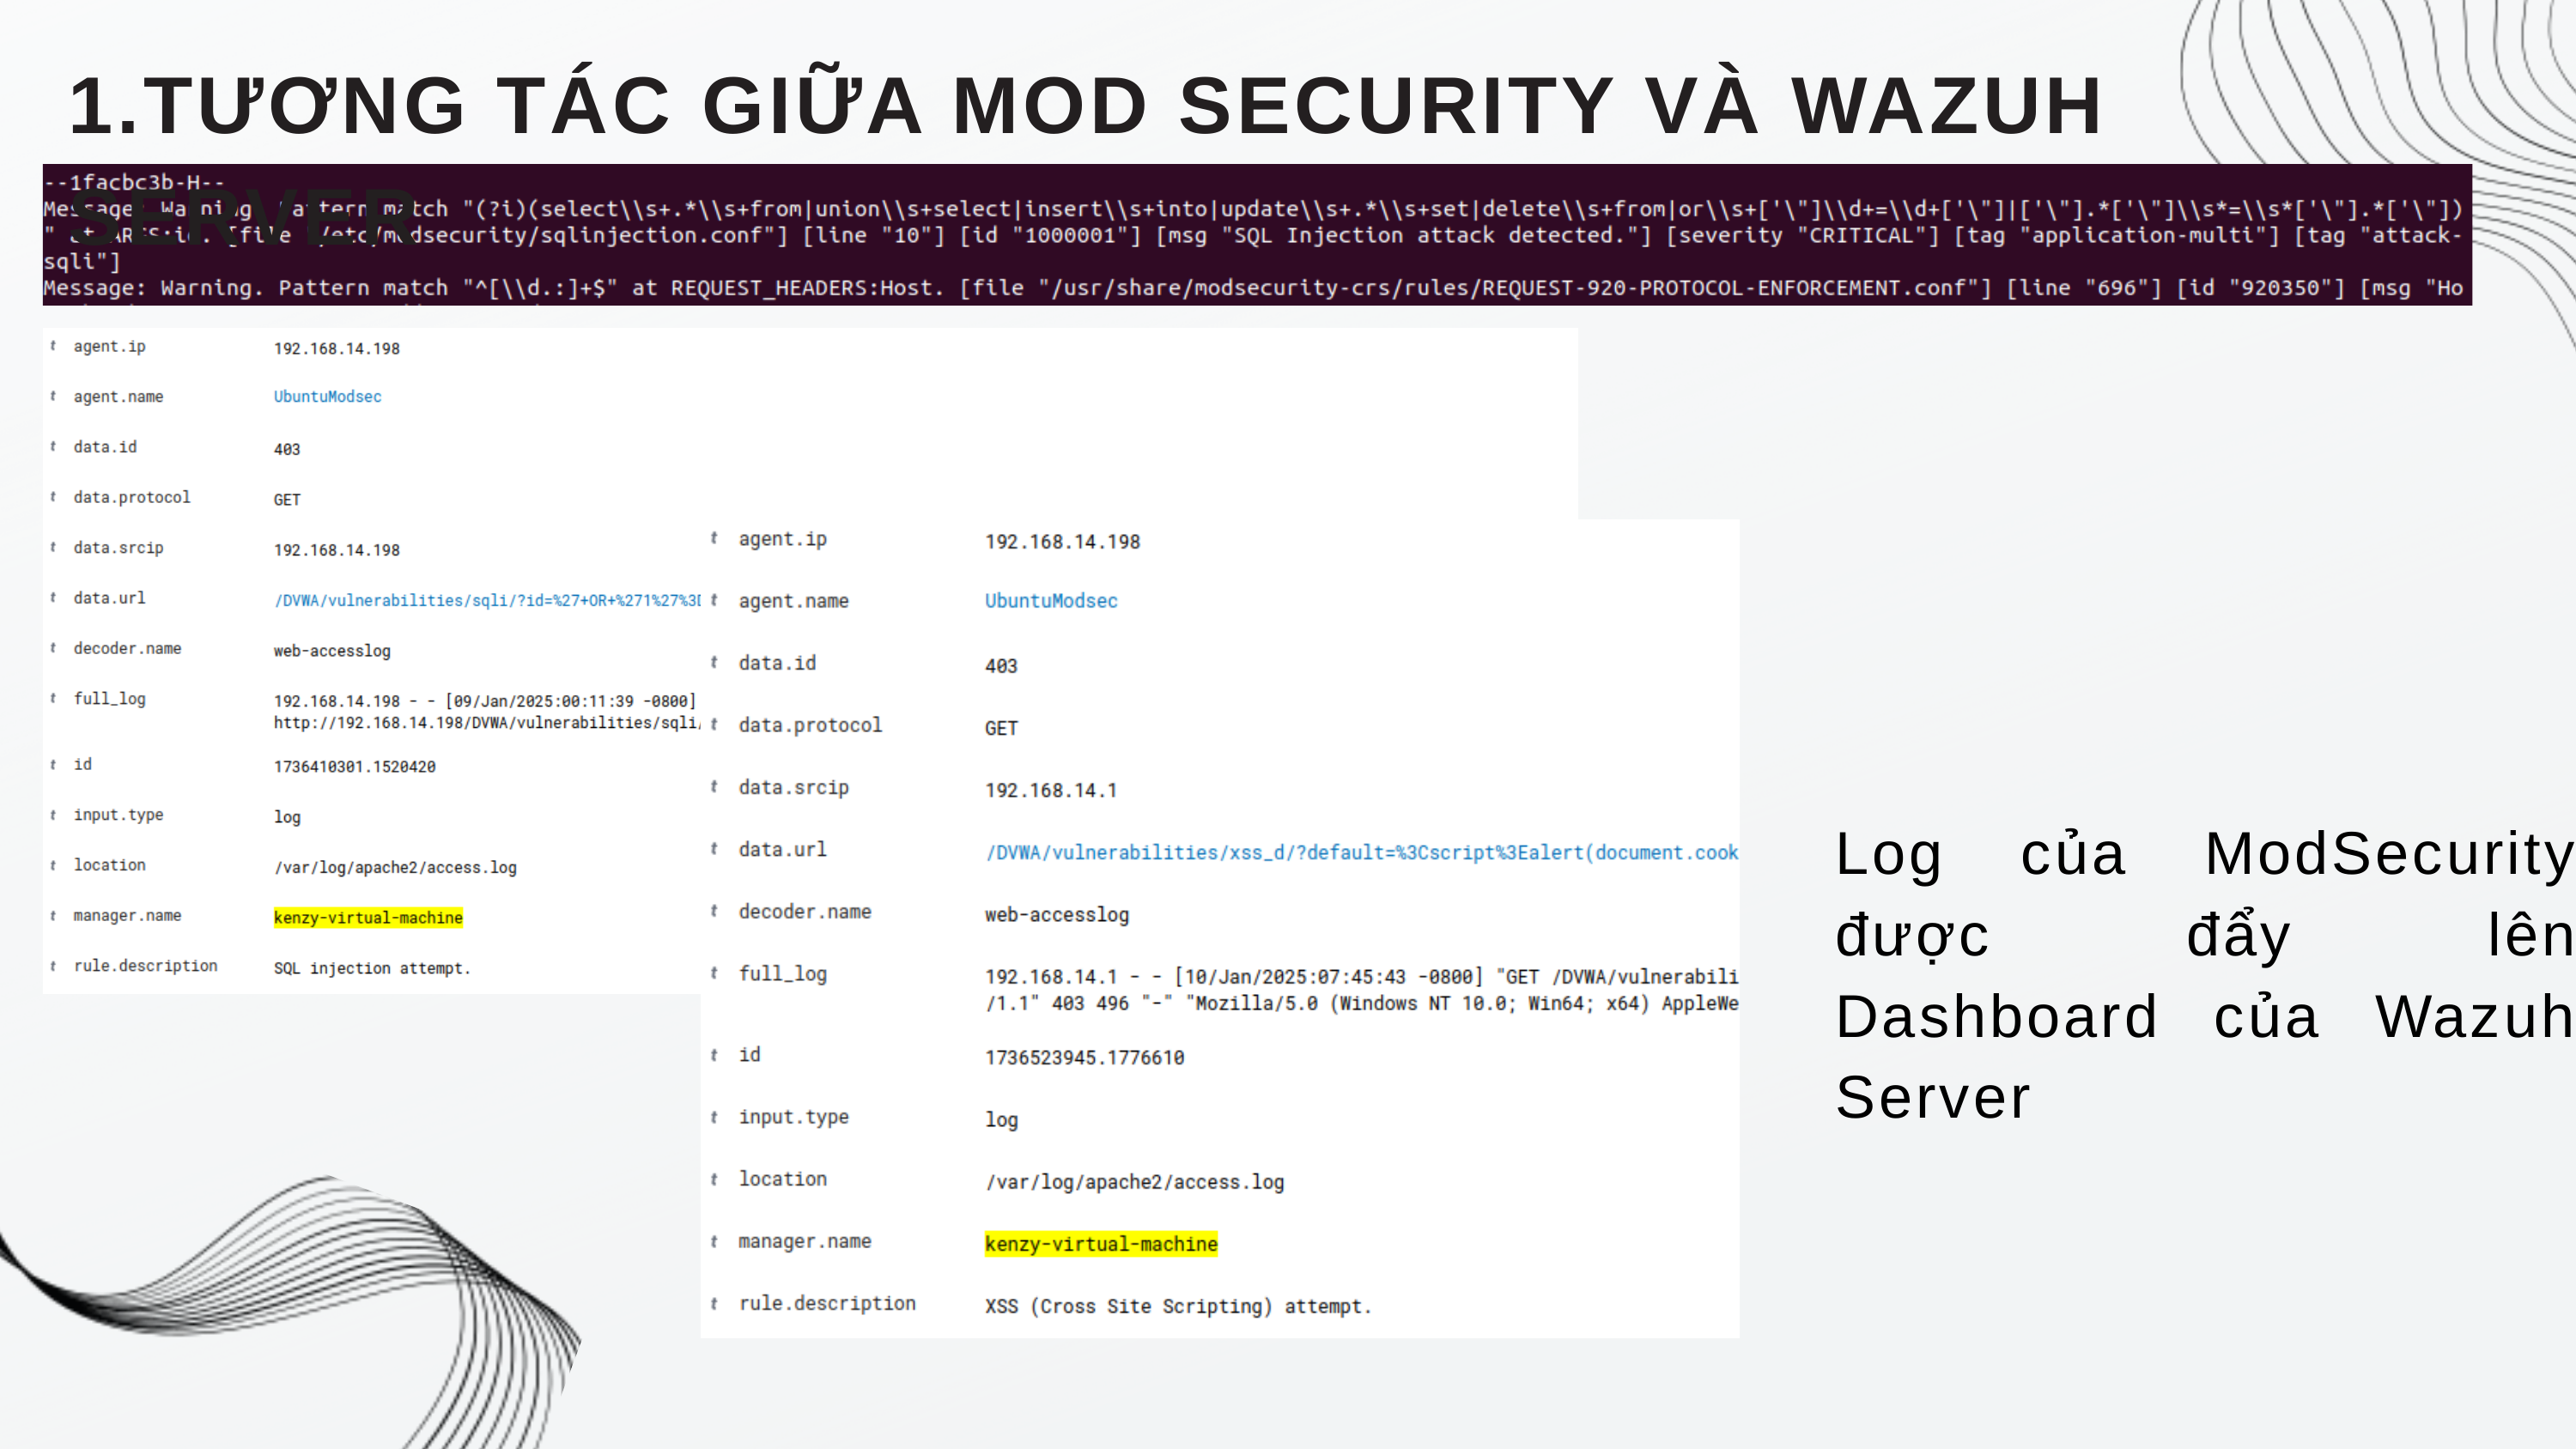

1.TƯƠNG TÁC GIỮA MOD SECURITY VÀ WAZUH SERVER

Log của ModSecurity được đẩy lên Dashboard của Wazuh Server